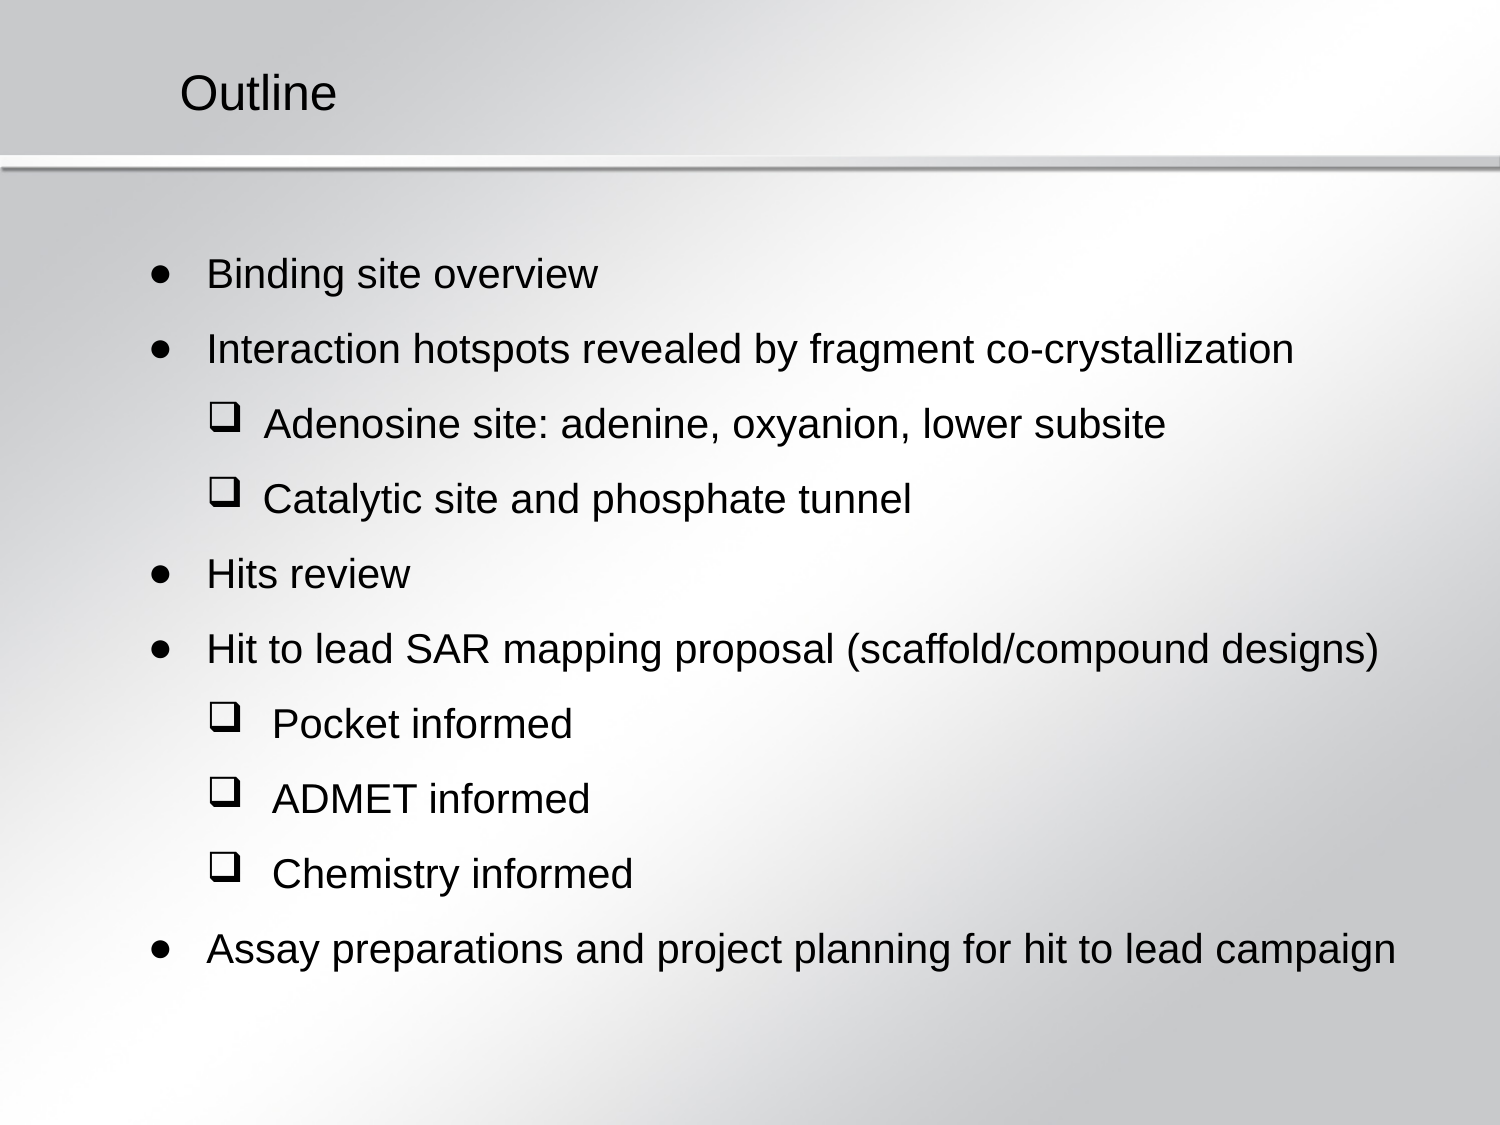

Outline
Binding site overview
Interaction hotspots revealed by fragment co-crystallization
Adenosine site: adenine, oxyanion, lower subsite
Catalytic site and phosphate tunnel
Hits review
Hit to lead SAR mapping proposal (scaffold/compound designs)
Pocket informed
ADMET informed
Chemistry informed
Assay preparations and project planning for hit to lead campaign